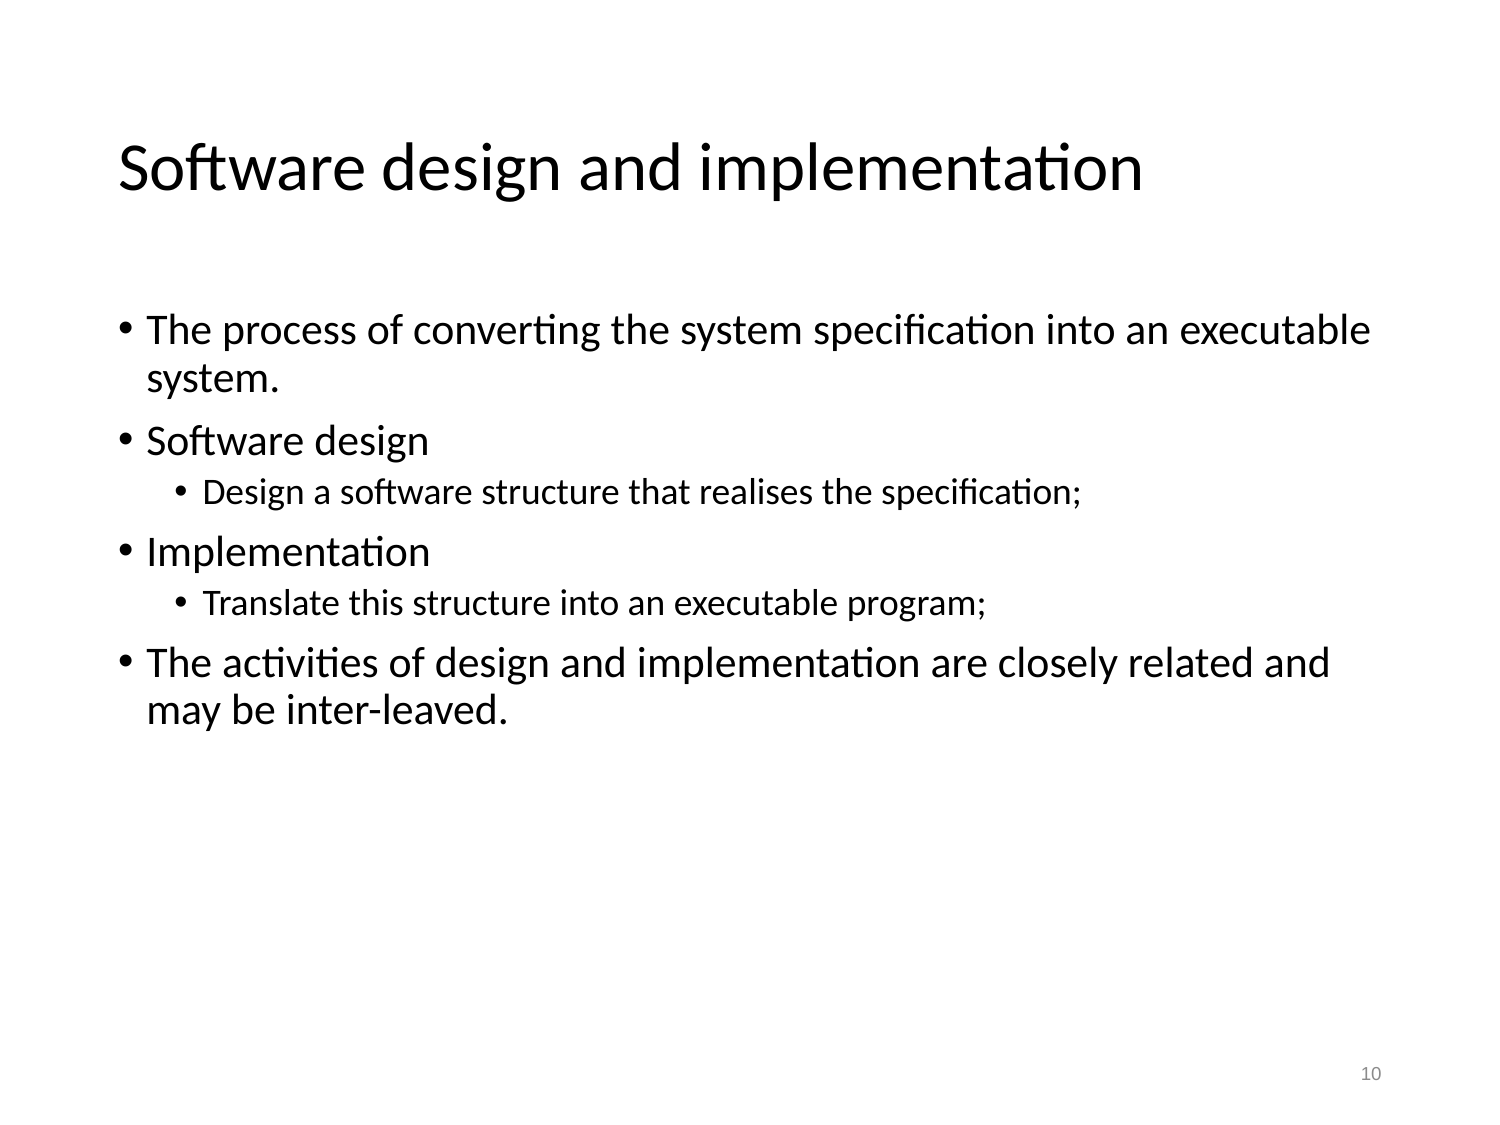

# Software design and implementation
The process of converting the system specification into an executable system.
Software design
Design a software structure that realises the specification;
Implementation
Translate this structure into an executable program;
The activities of design and implementation are closely related and may be inter-leaved.
10